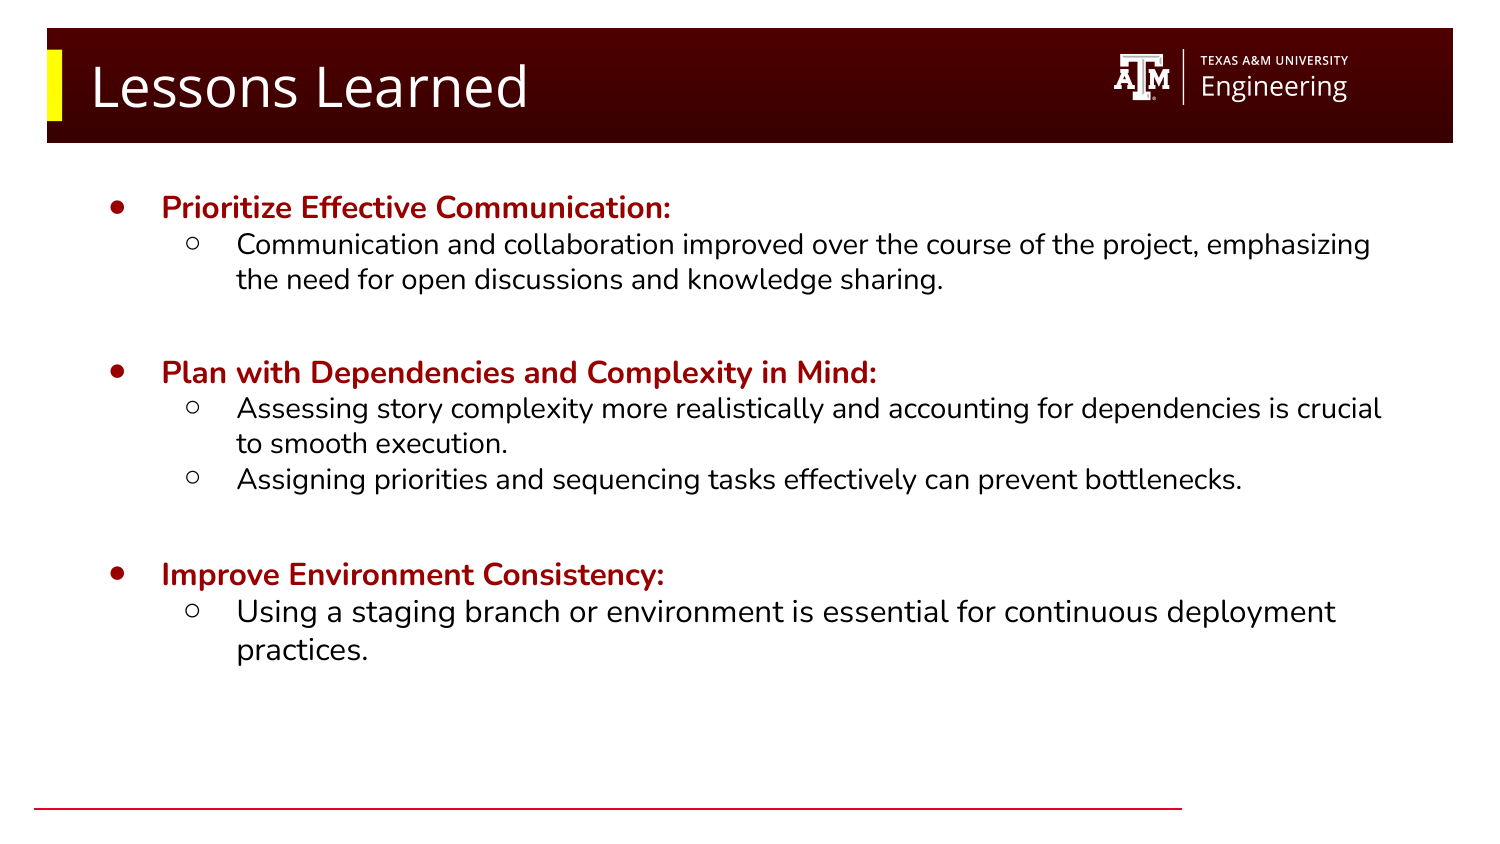

# Lessons Learned
Prioritize Effective Communication:
Communication and collaboration improved over the course of the project, emphasizing the need for open discussions and knowledge sharing.

Plan with Dependencies and Complexity in Mind:
Assessing story complexity more realistically and accounting for dependencies is crucial to smooth execution.
Assigning priorities and sequencing tasks effectively can prevent bottlenecks.

Improve Environment Consistency:
Using a staging branch or environment is essential for continuous deployment practices.